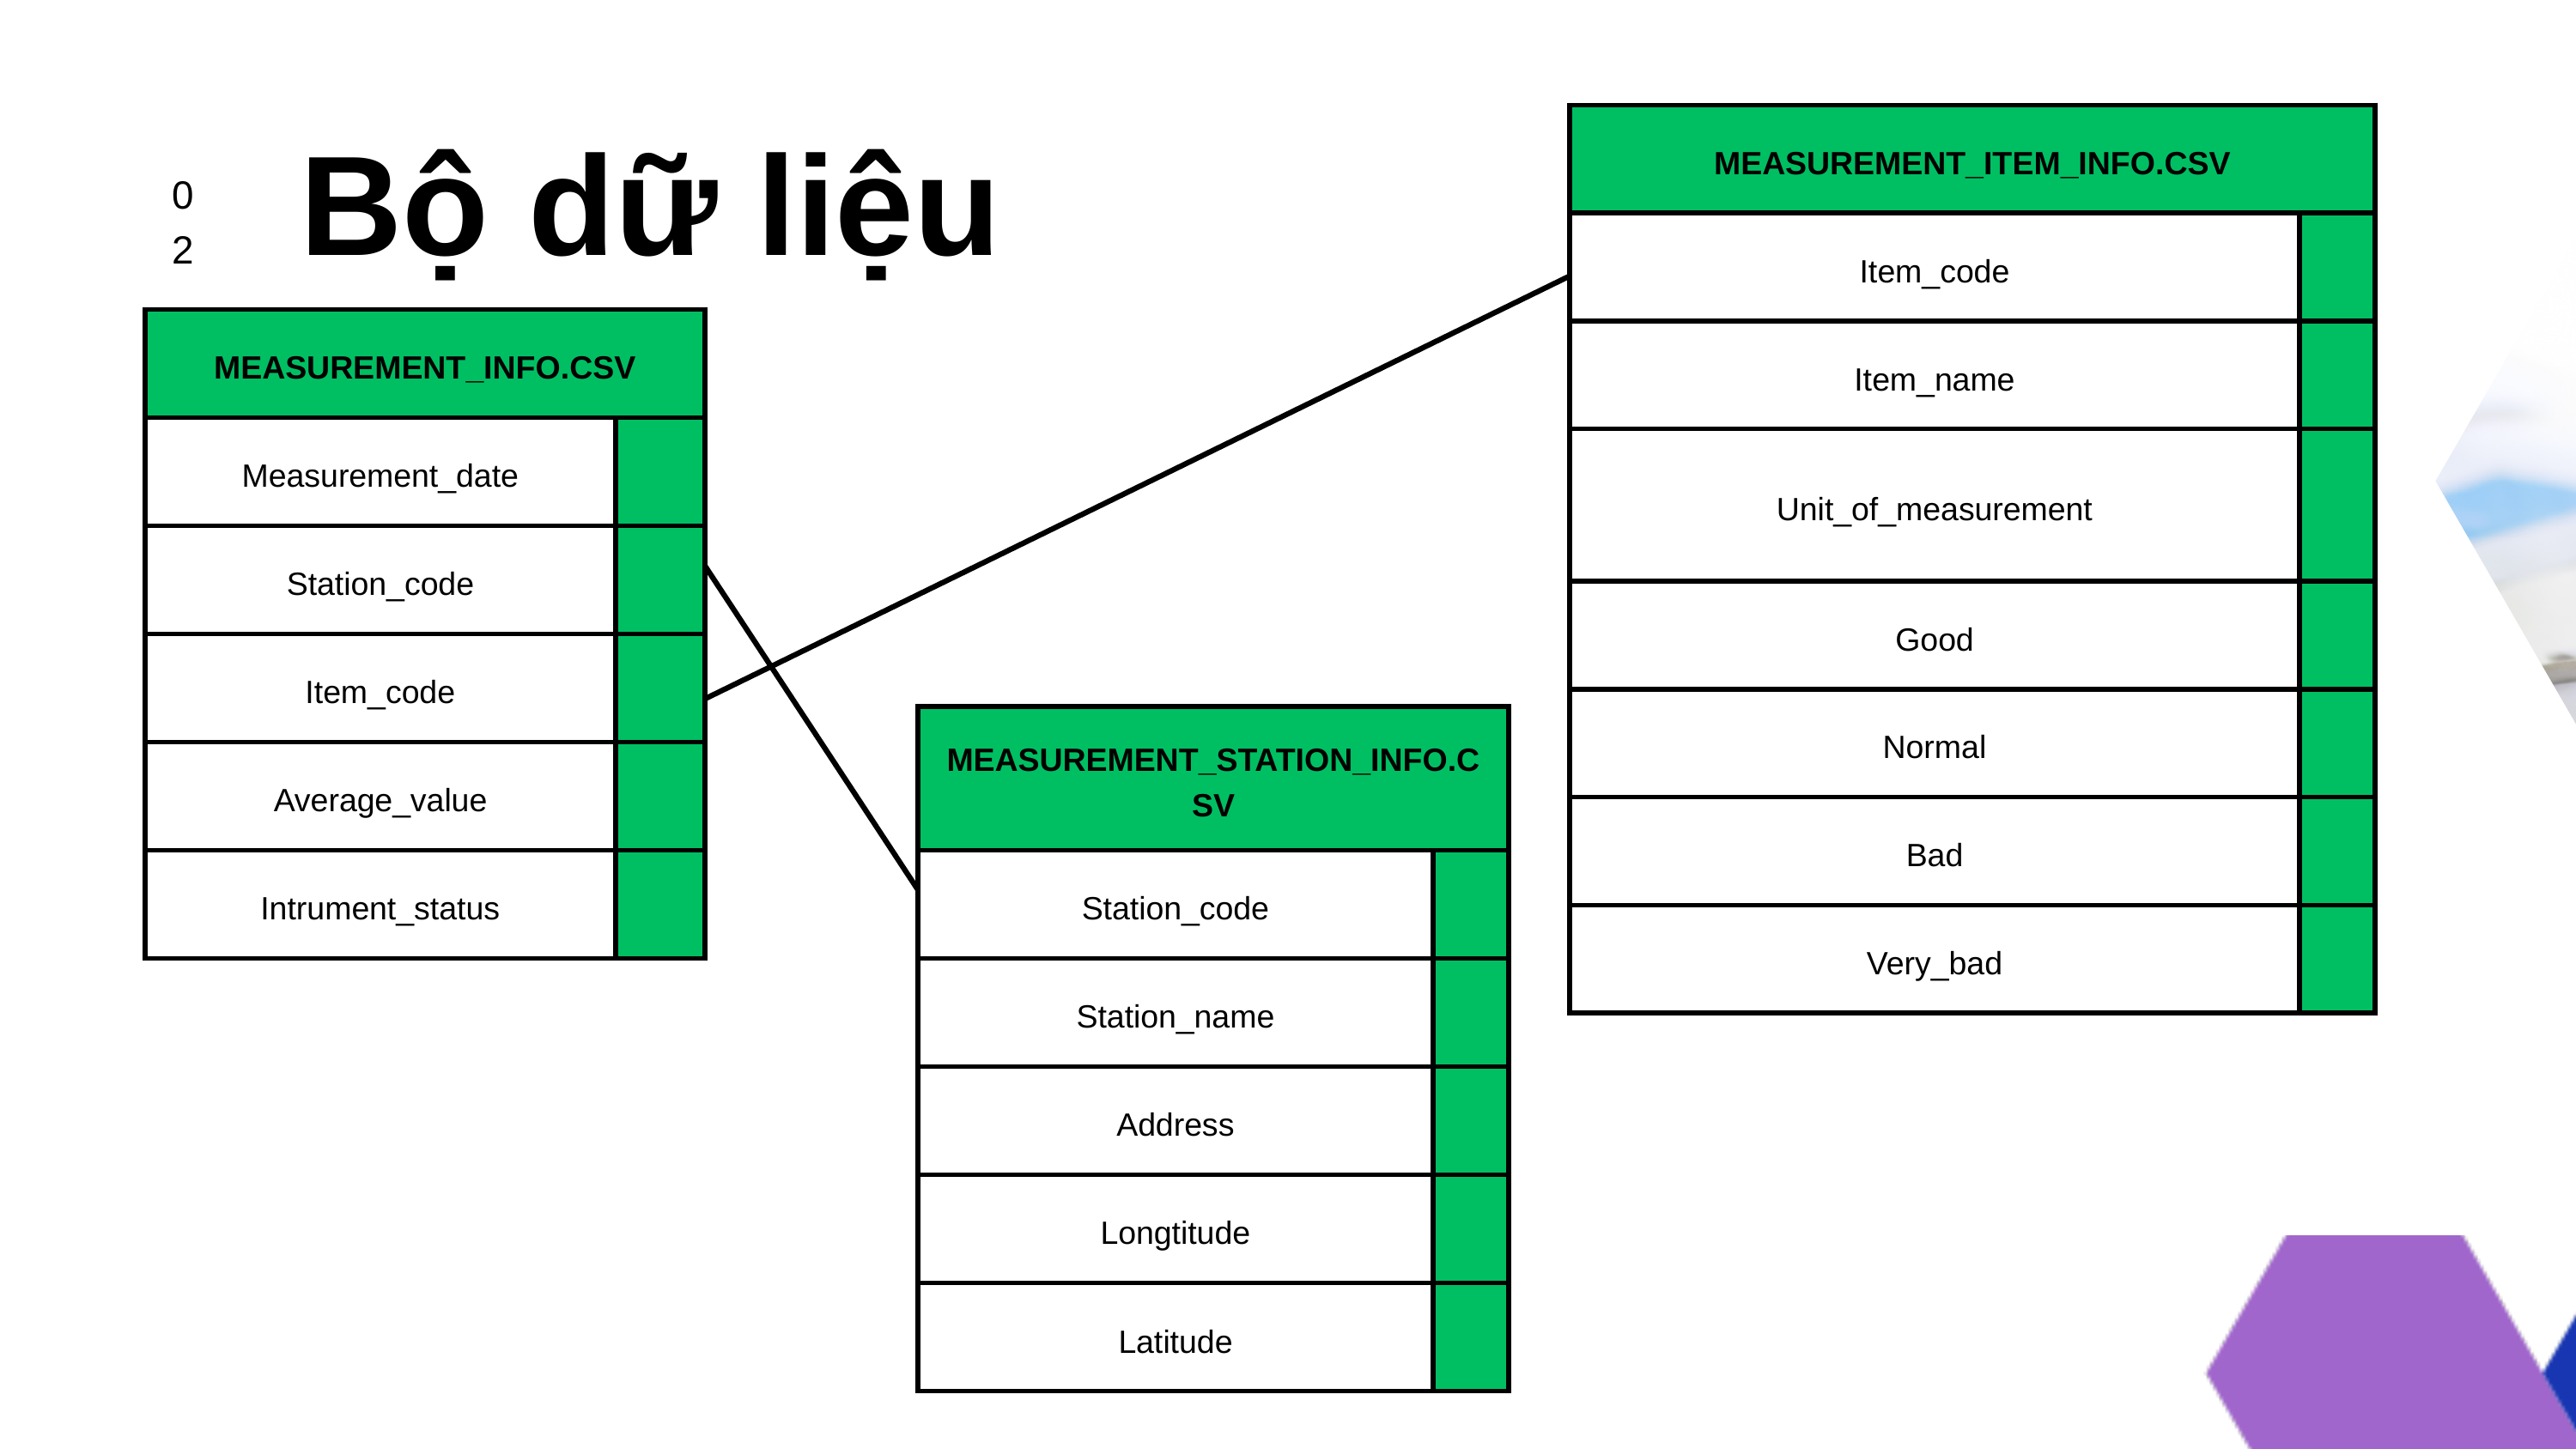

| MEASUREMENT\_ITEM\_INFO.CSV | MEASUREMENT\_ITEM\_INFO.CSV |
| --- | --- |
| Item\_code |  |
| Item\_name |  |
| Unit\_of\_measurement |  |
| Good |  |
| Normal |  |
| Bad |  |
| Very\_bad |  |
Bộ dữ liệu
| 02 |
| --- |

| MEASUREMENT\_INFO.CSV | MEASUREMENT\_INFO.CSV |
| --- | --- |
| Measurement\_date |  |
| Station\_code |  |
| Item\_code |  |
| Average\_value |  |
| Intrument\_status |  |

| MEASUREMENT\_STATION\_INFO.CSV | MEASUREMENT\_STATION\_INFO.CSV |
| --- | --- |
| Station\_code |  |
| Station\_name |  |
| Address |  |
| Longtitude |  |
| Latitude |  |